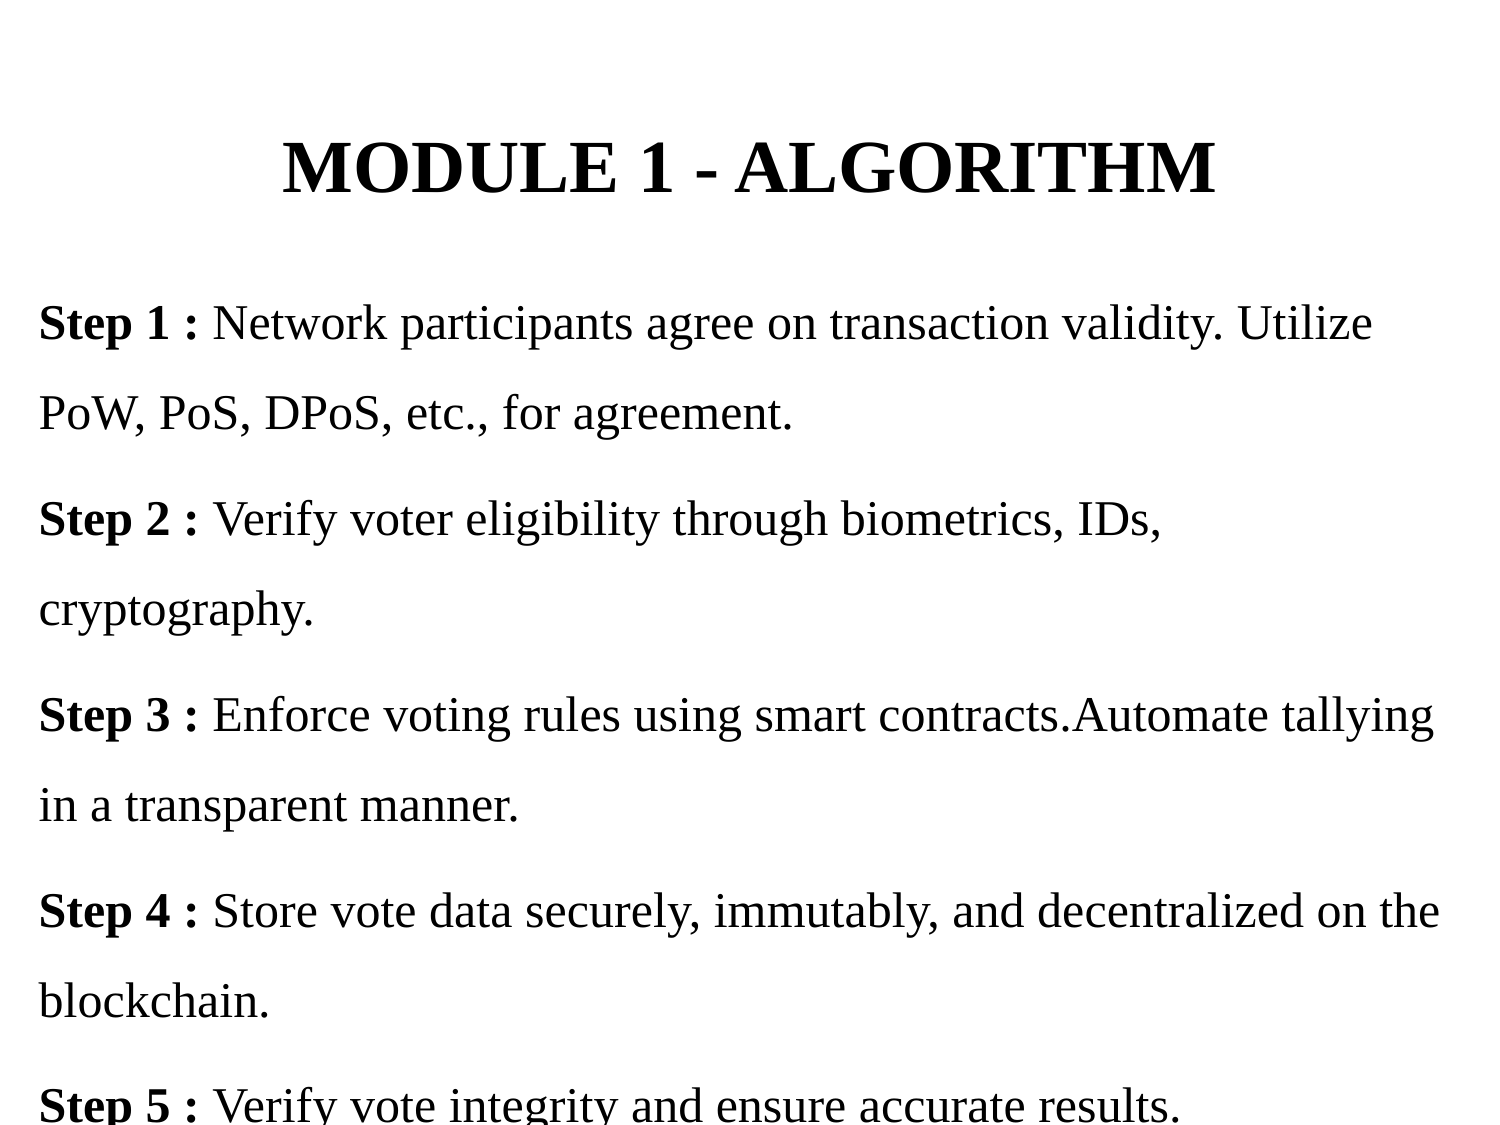

# MODULE 1 - ALGORITHM
Step 1 : Network participants agree on transaction validity. Utilize PoW, PoS, DPoS, etc., for agreement.
Step 2 : Verify voter eligibility through biometrics, IDs,  cryptography.
Step 3 : Enforce voting rules using smart contracts.Automate tallying in a transparent manner.
Step 4 : Store vote data securely, immutably, and decentralized on the blockchain.
Step 5 : Verify vote integrity and ensure accurate results.